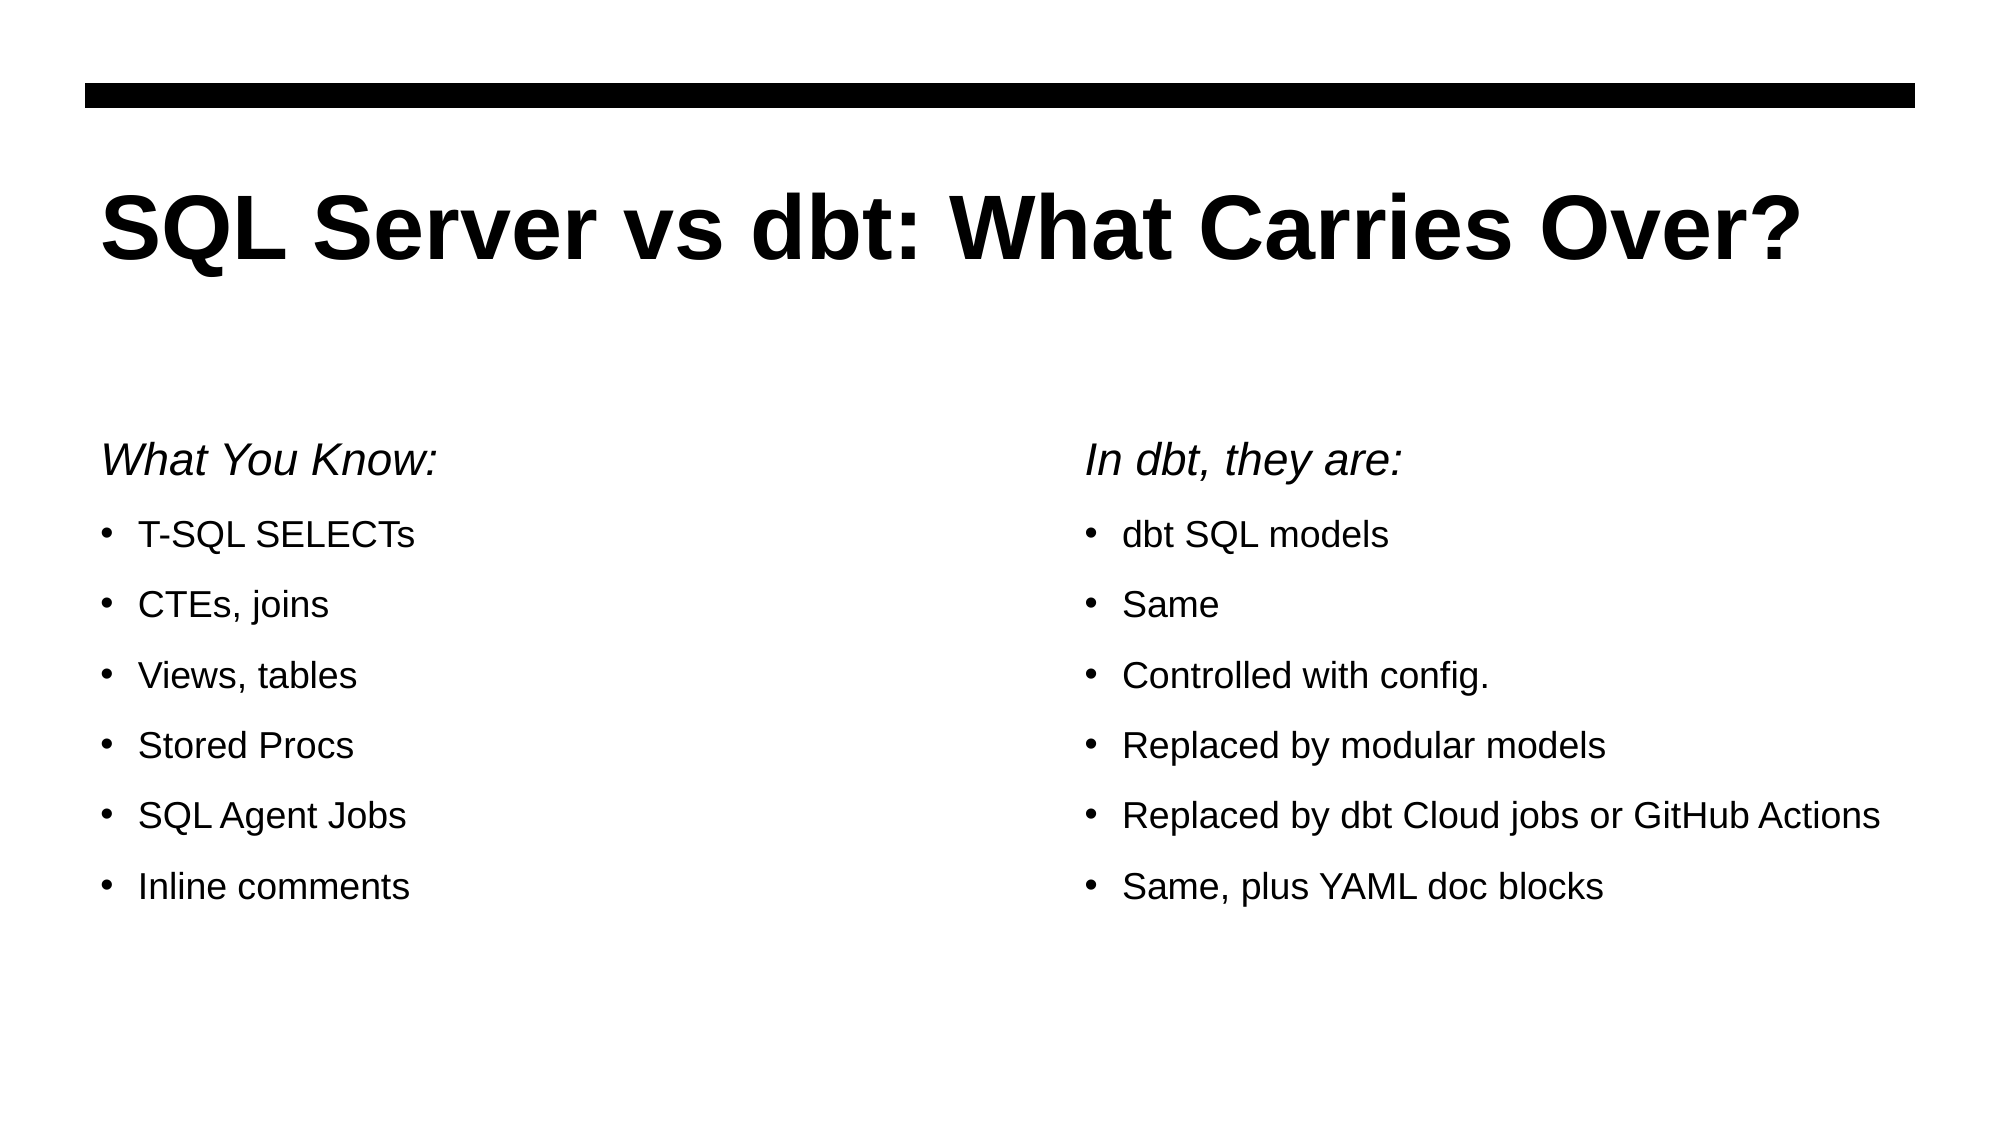

# SQL Server vs dbt: What Carries Over?
What You Know:
In dbt, they are:
T-SQL SELECTs
CTEs, joins
Views, tables
Stored Procs
SQL Agent Jobs
Inline comments
dbt SQL models
Same
Controlled with config.
Replaced by modular models
Replaced by dbt Cloud jobs or GitHub Actions
Same, plus YAML doc blocks